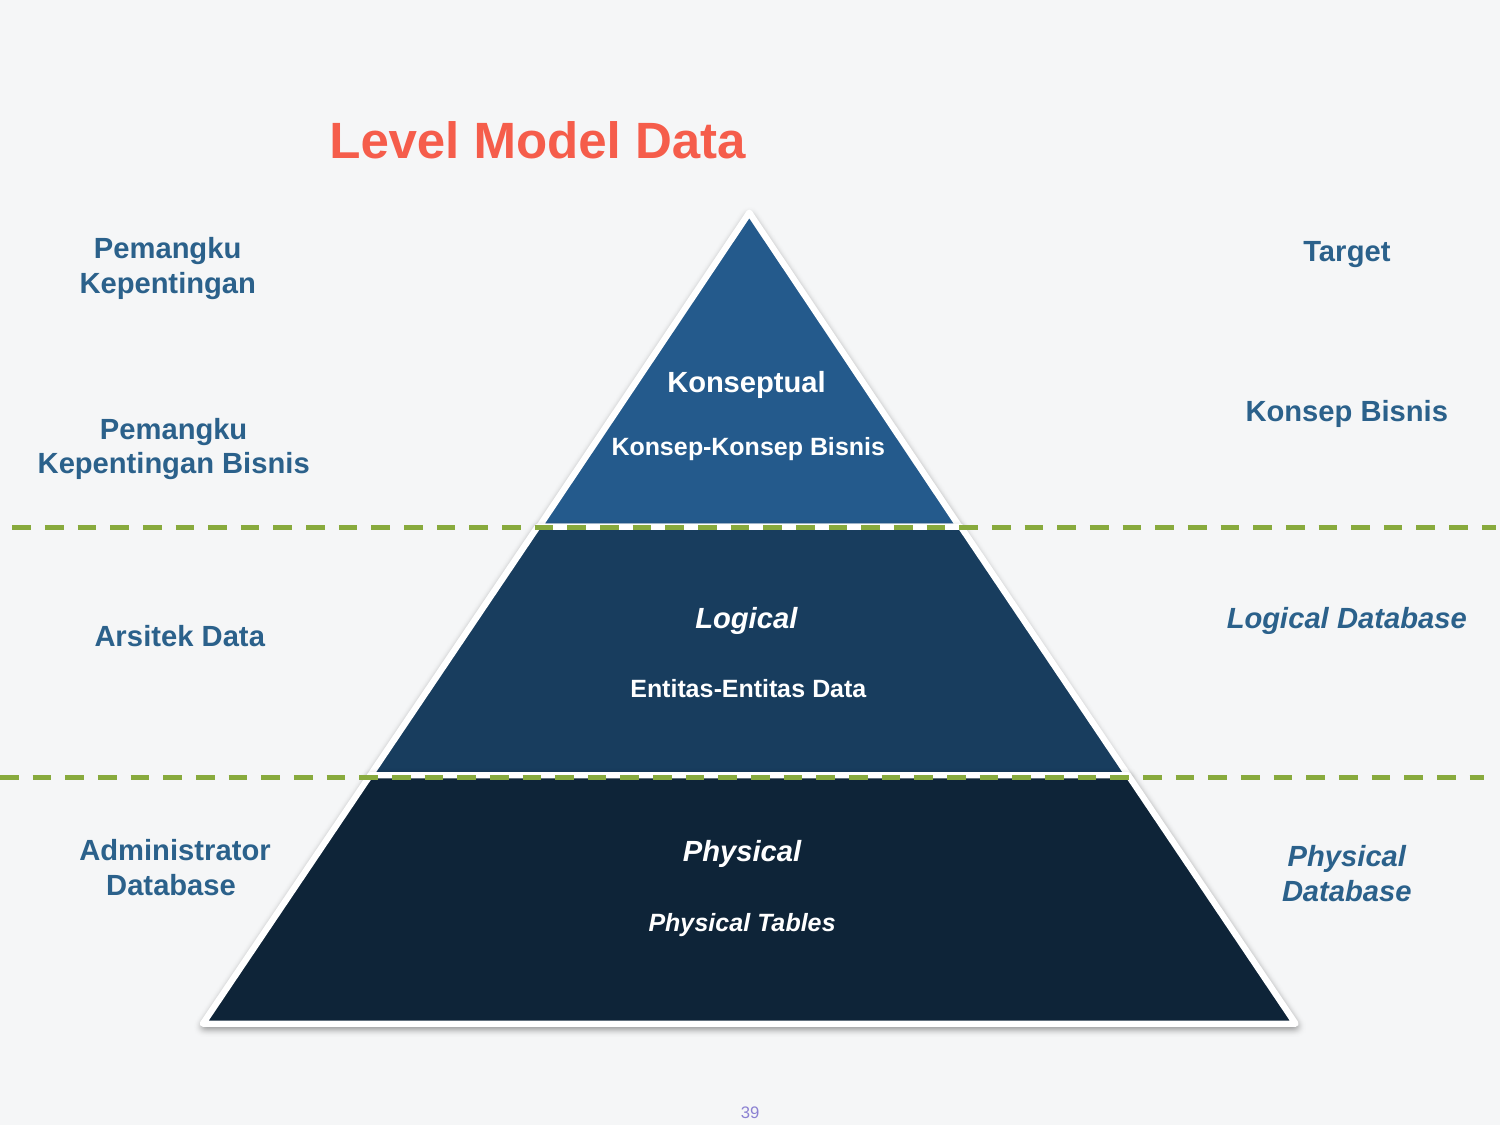

Level Model Data

Pemangku Kepentingan
Target
   Subject
     Area
    Model
Konseptual
Konsep Bisnis
Pemangku Kepentingan Bisnis
Konsep-Konsep Bisnis
Conceptual
Data Model
 Conceptual
Entity Model
 Logical
Logical Database
Arsitek Data
Entitas-Entitas Data
BUSINESS PROSES-ENTITY MAPPING
# Level Model Data
Administrator Database
Physical
Physical Database
LOGICAL&PHYSICAL DATA MODEL
Physical Tables
39